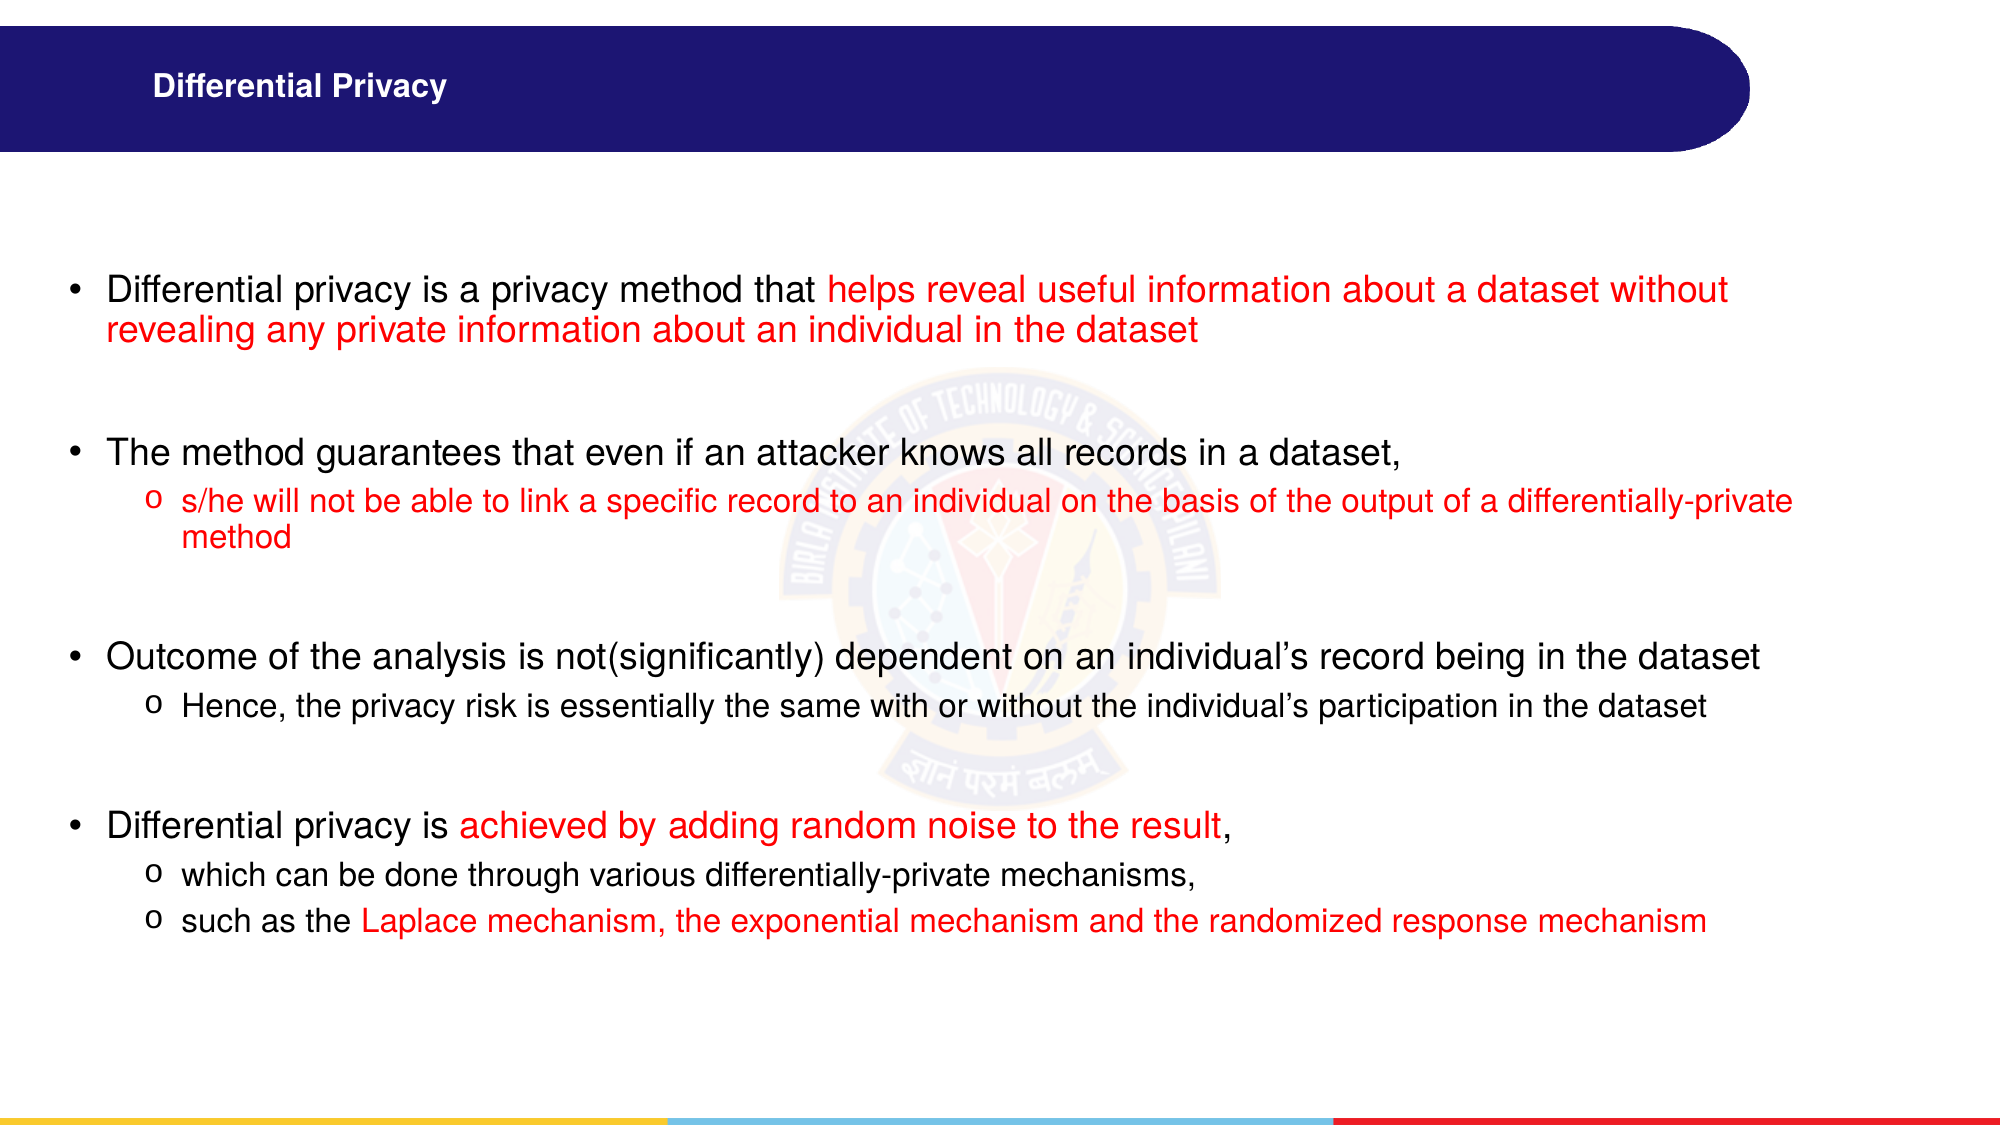

# Differential Privacy

Differential privacy is a privacy method that helps reveal useful information about a dataset without revealing any private information about an individual in the dataset

The method guarantees that even if an attacker knows all records in a dataset,
s/he will not be able to link a specific record to an individual on the basis of the output of a differentially-private method

Outcome of the analysis is not(significantly) dependent on an individual’s record being in the dataset
Hence, the privacy risk is essentially the same with or without the individual’s participation in the dataset

Differential privacy is achieved by adding random noise to the result,
which can be done through various differentially-private mechanisms,
such as the Laplace mechanism, the exponential mechanism and the randomized response mechanism